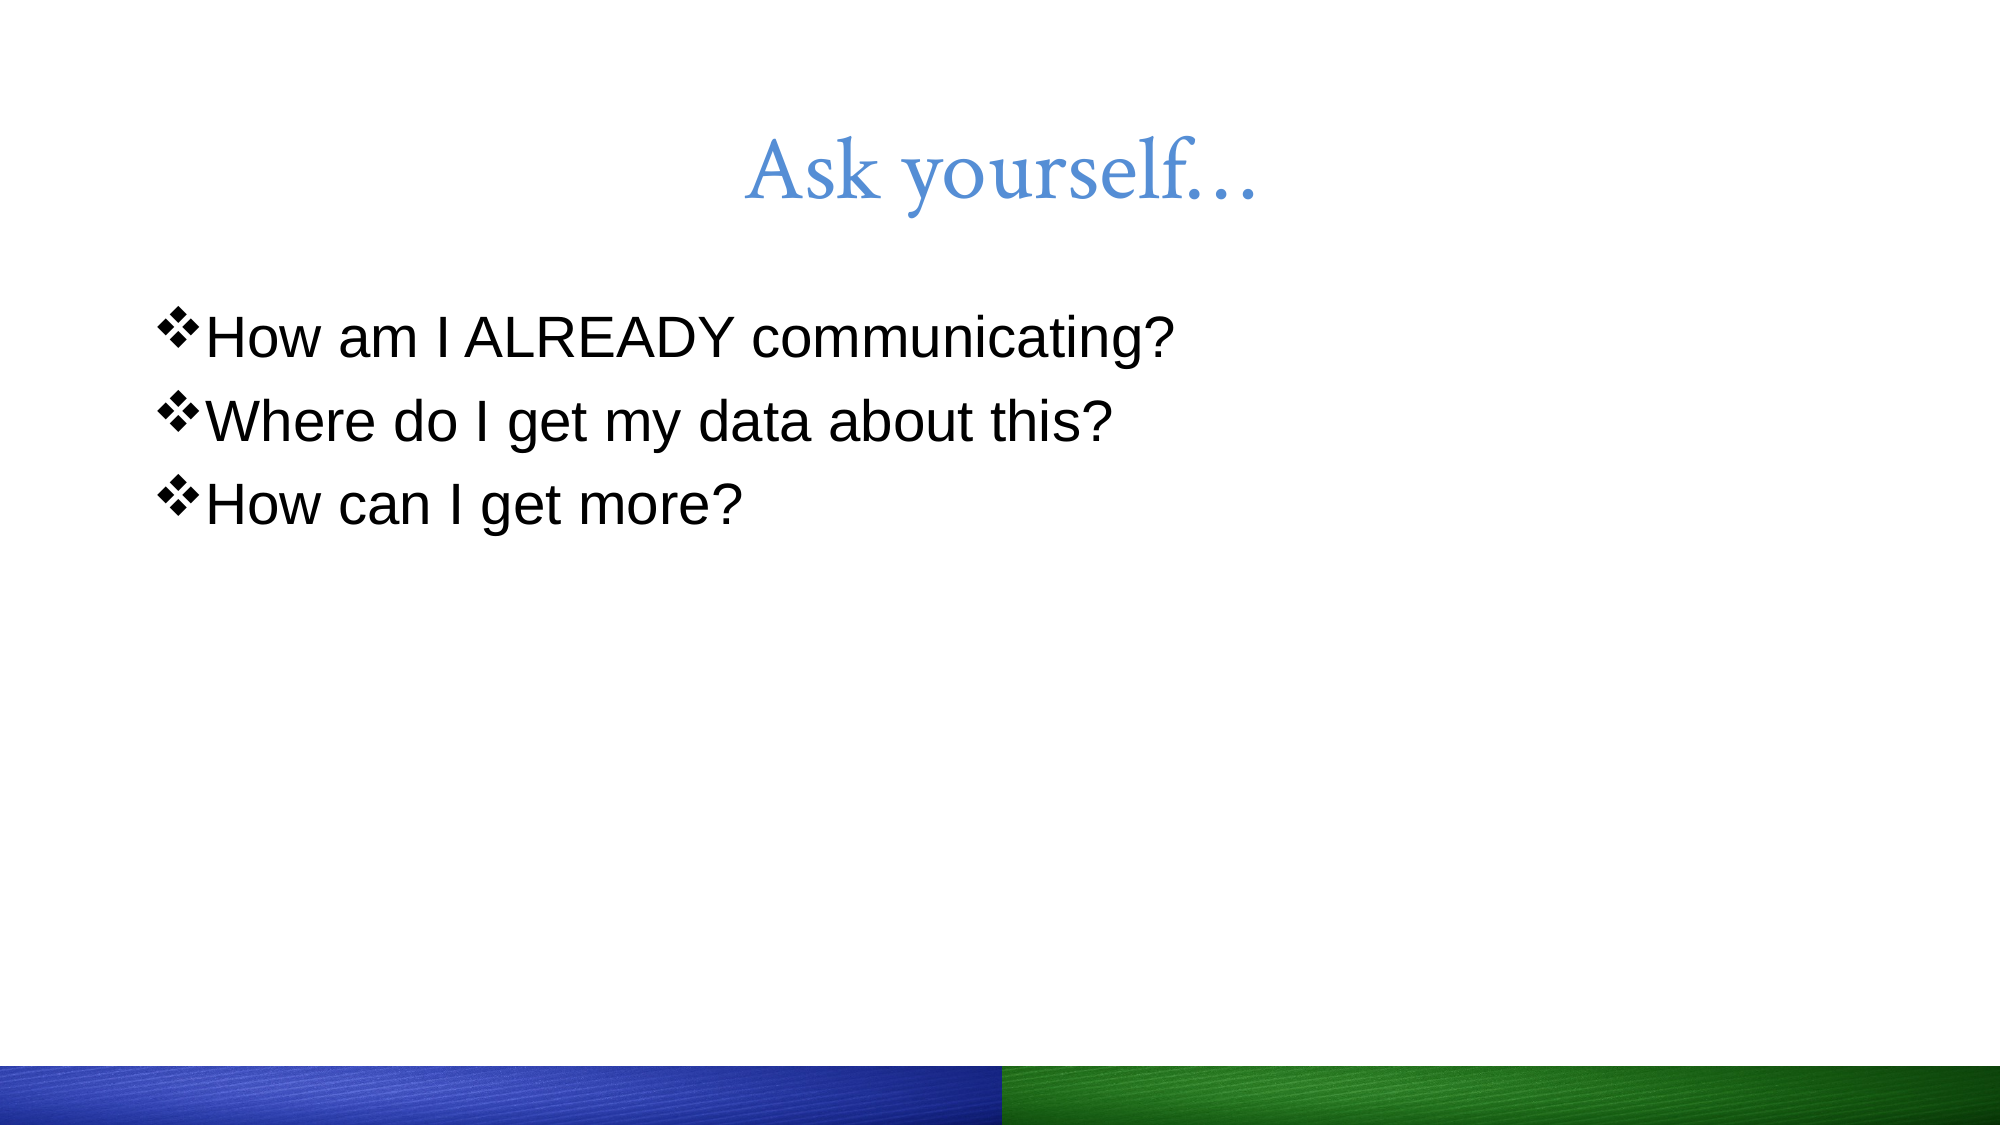

# Ask yourself…
How am I ALREADY communicating?
Where do I get my data about this?
How can I get more?